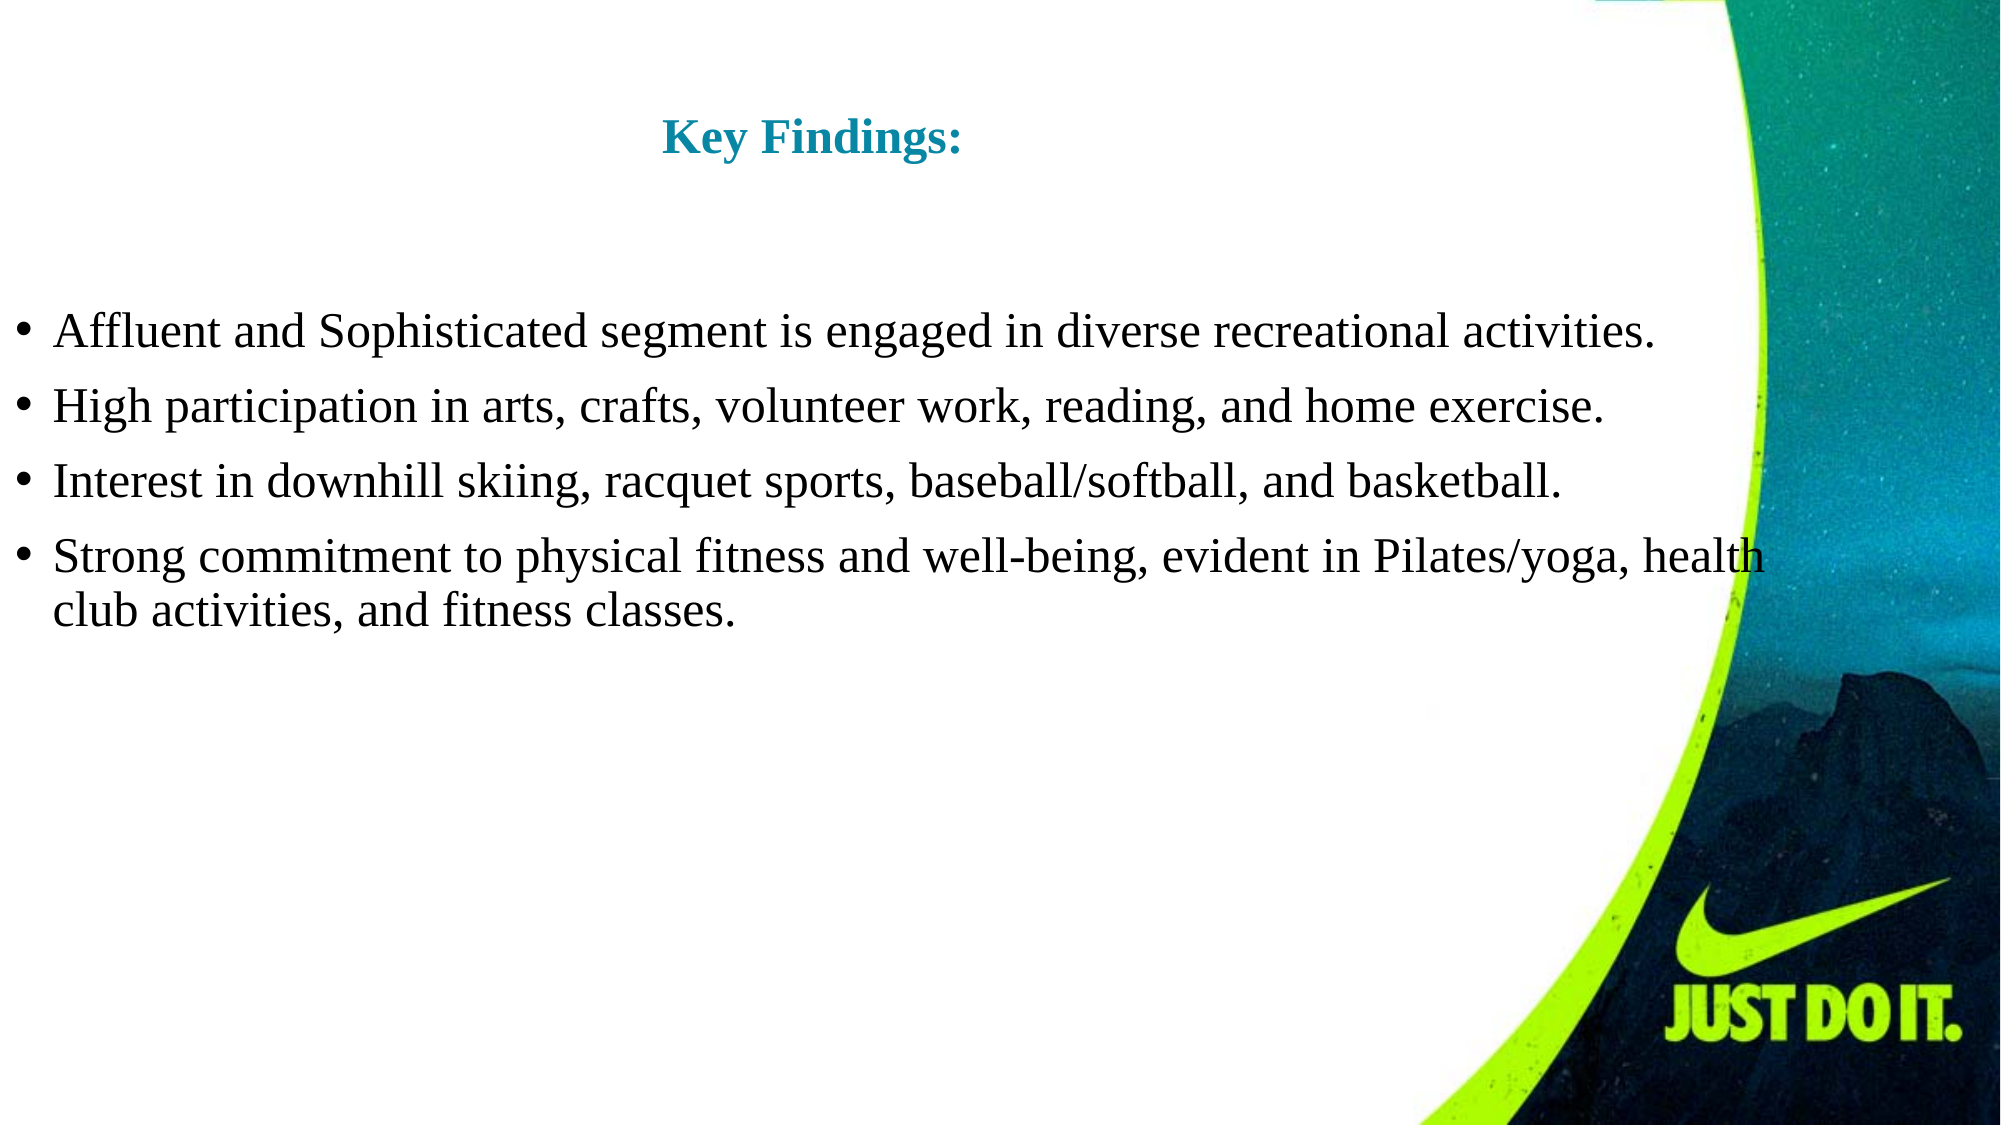

Key Findings:
Affluent and Sophisticated segment is engaged in diverse recreational activities.
High participation in arts, crafts, volunteer work, reading, and home exercise.
Interest in downhill skiing, racquet sports, baseball/softball, and basketball.
Strong commitment to physical fitness and well-being, evident in Pilates/yoga, health club activities, and fitness classes.